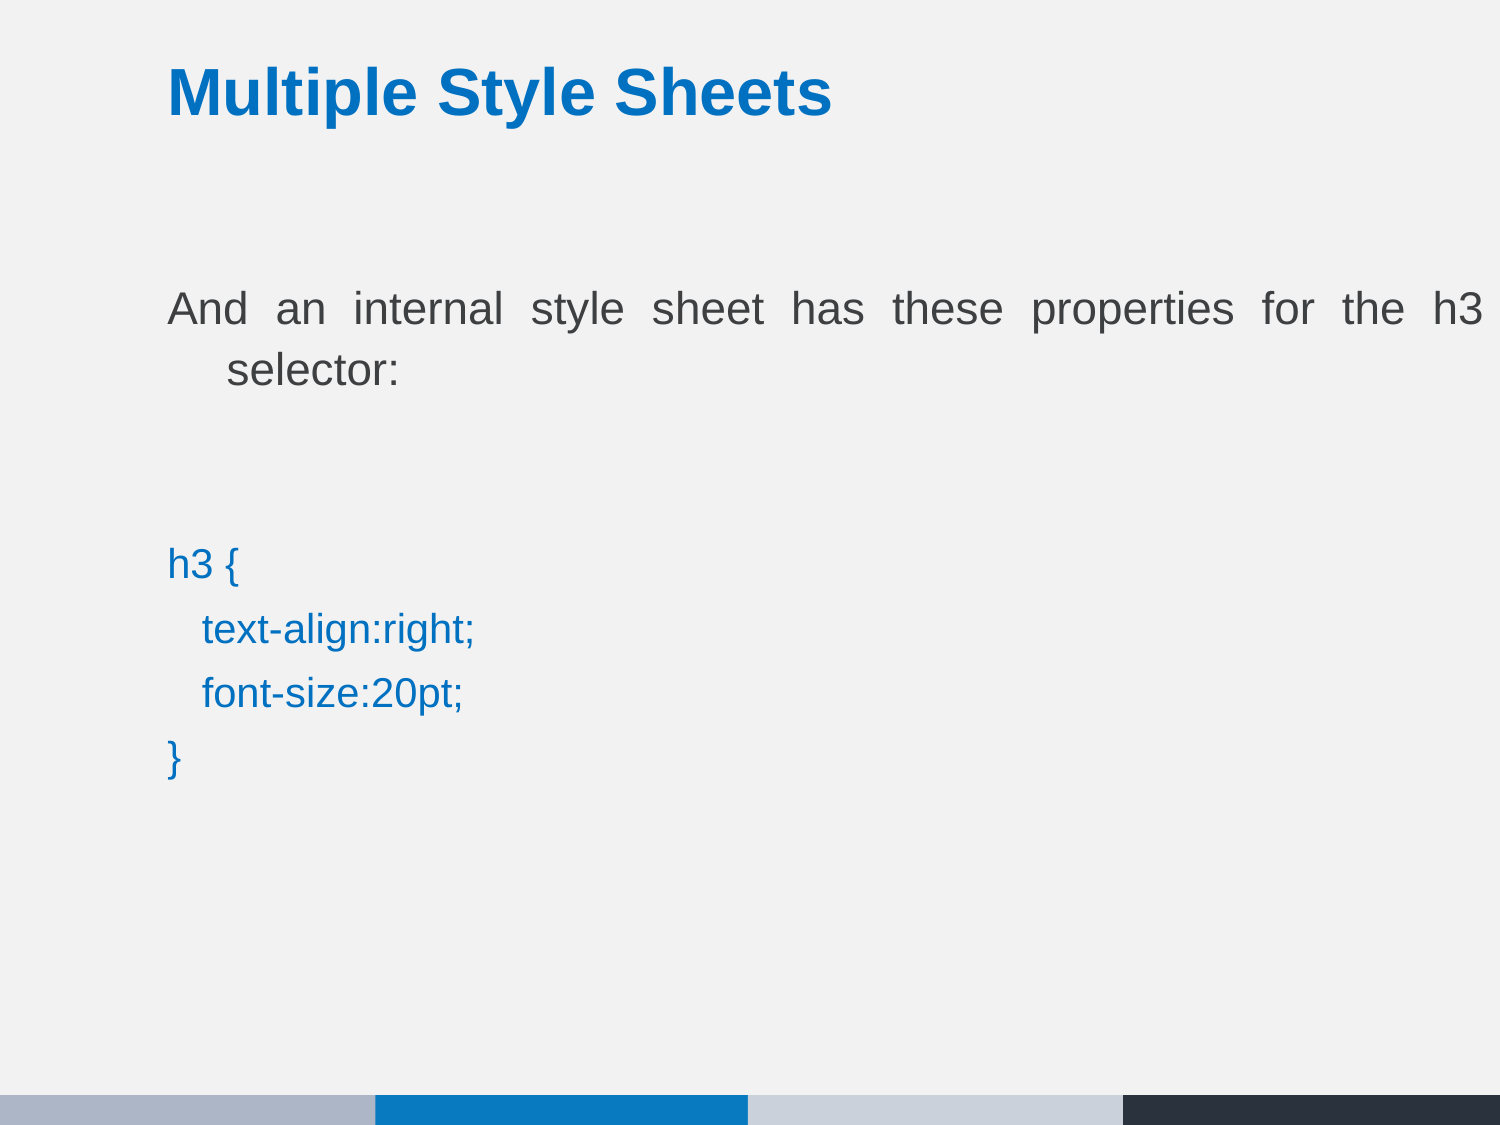

Multiple Style Sheets
And an internal style sheet has these properties for the h3 selector:

h3 {
   text-align:right;
   font-size:20pt;
}